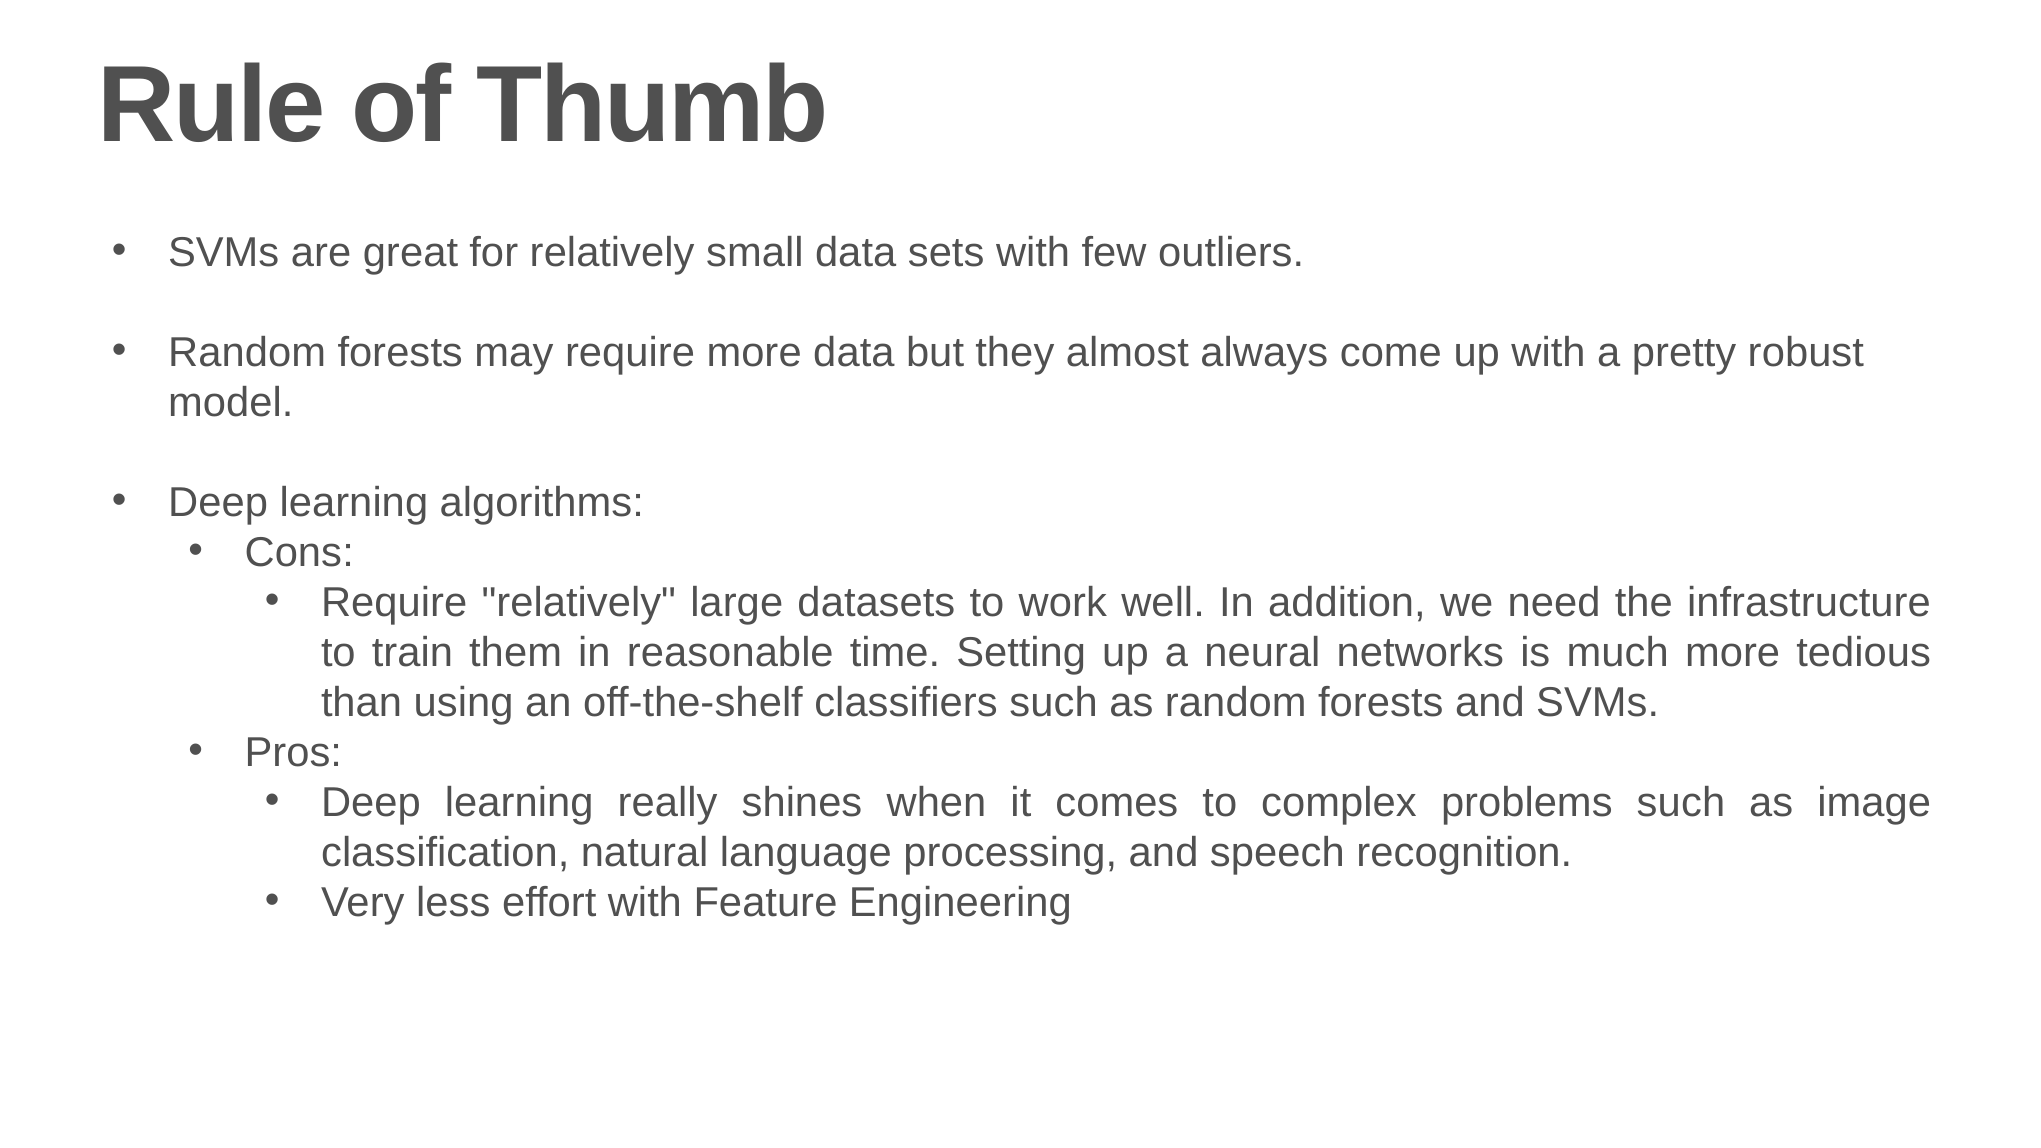

Rule of Thumb

SVMs are great for relatively small data sets with few outliers.

Random forests may require more data but they almost always come up with a pretty robust model.

Deep learning algorithms:
Cons:
Require "relatively" large datasets to work well. In addition, we need the infrastructure to train them in reasonable time. Setting up a neural networks is much more tedious than using an off-the-shelf classifiers such as random forests and SVMs.
Pros:
Deep learning really shines when it comes to complex problems such as image classification, natural language processing, and speech recognition.
Very less effort with Feature Engineering